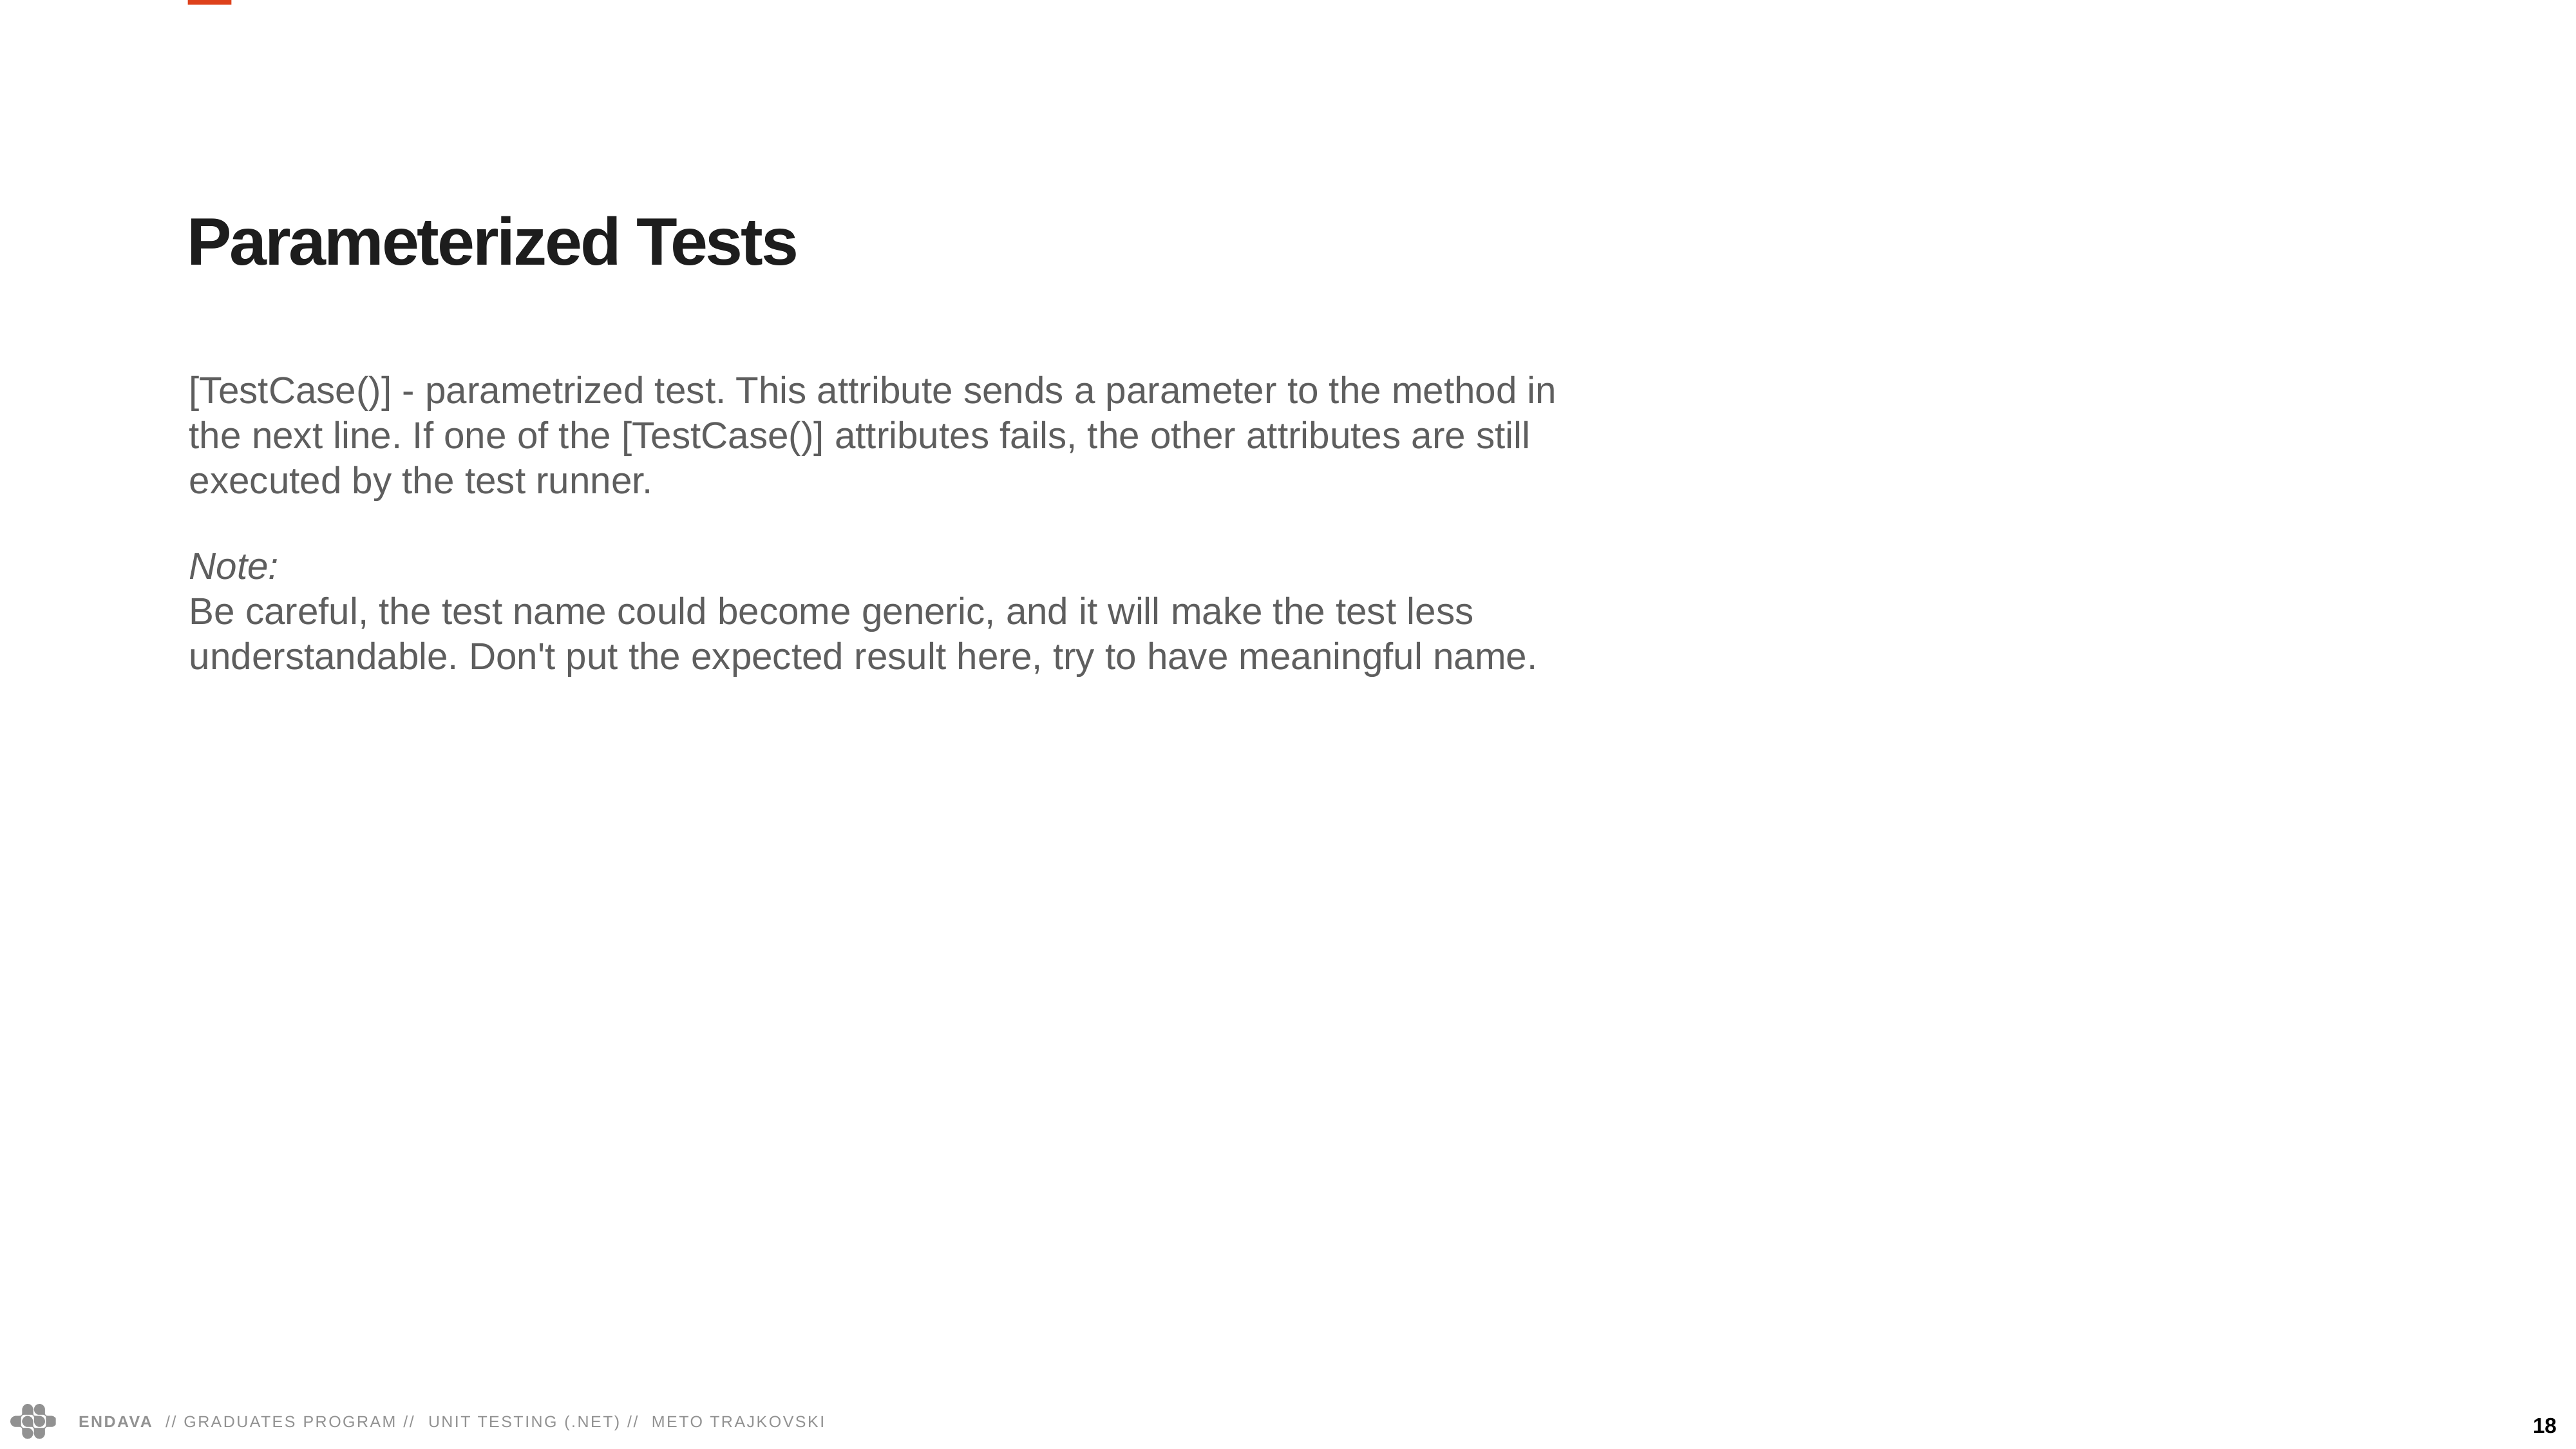

Parameterized Tests
[TestCase()] - parametrized test. This attribute sends a parameter to the method in the next line. If one of the [TestCase()] attributes fails, the other attributes are still executed by the test runner.
Note:
Be careful, the test name could become generic, and it will make the test less understandable. Don't put the expected result here, try to have meaningful name.
18